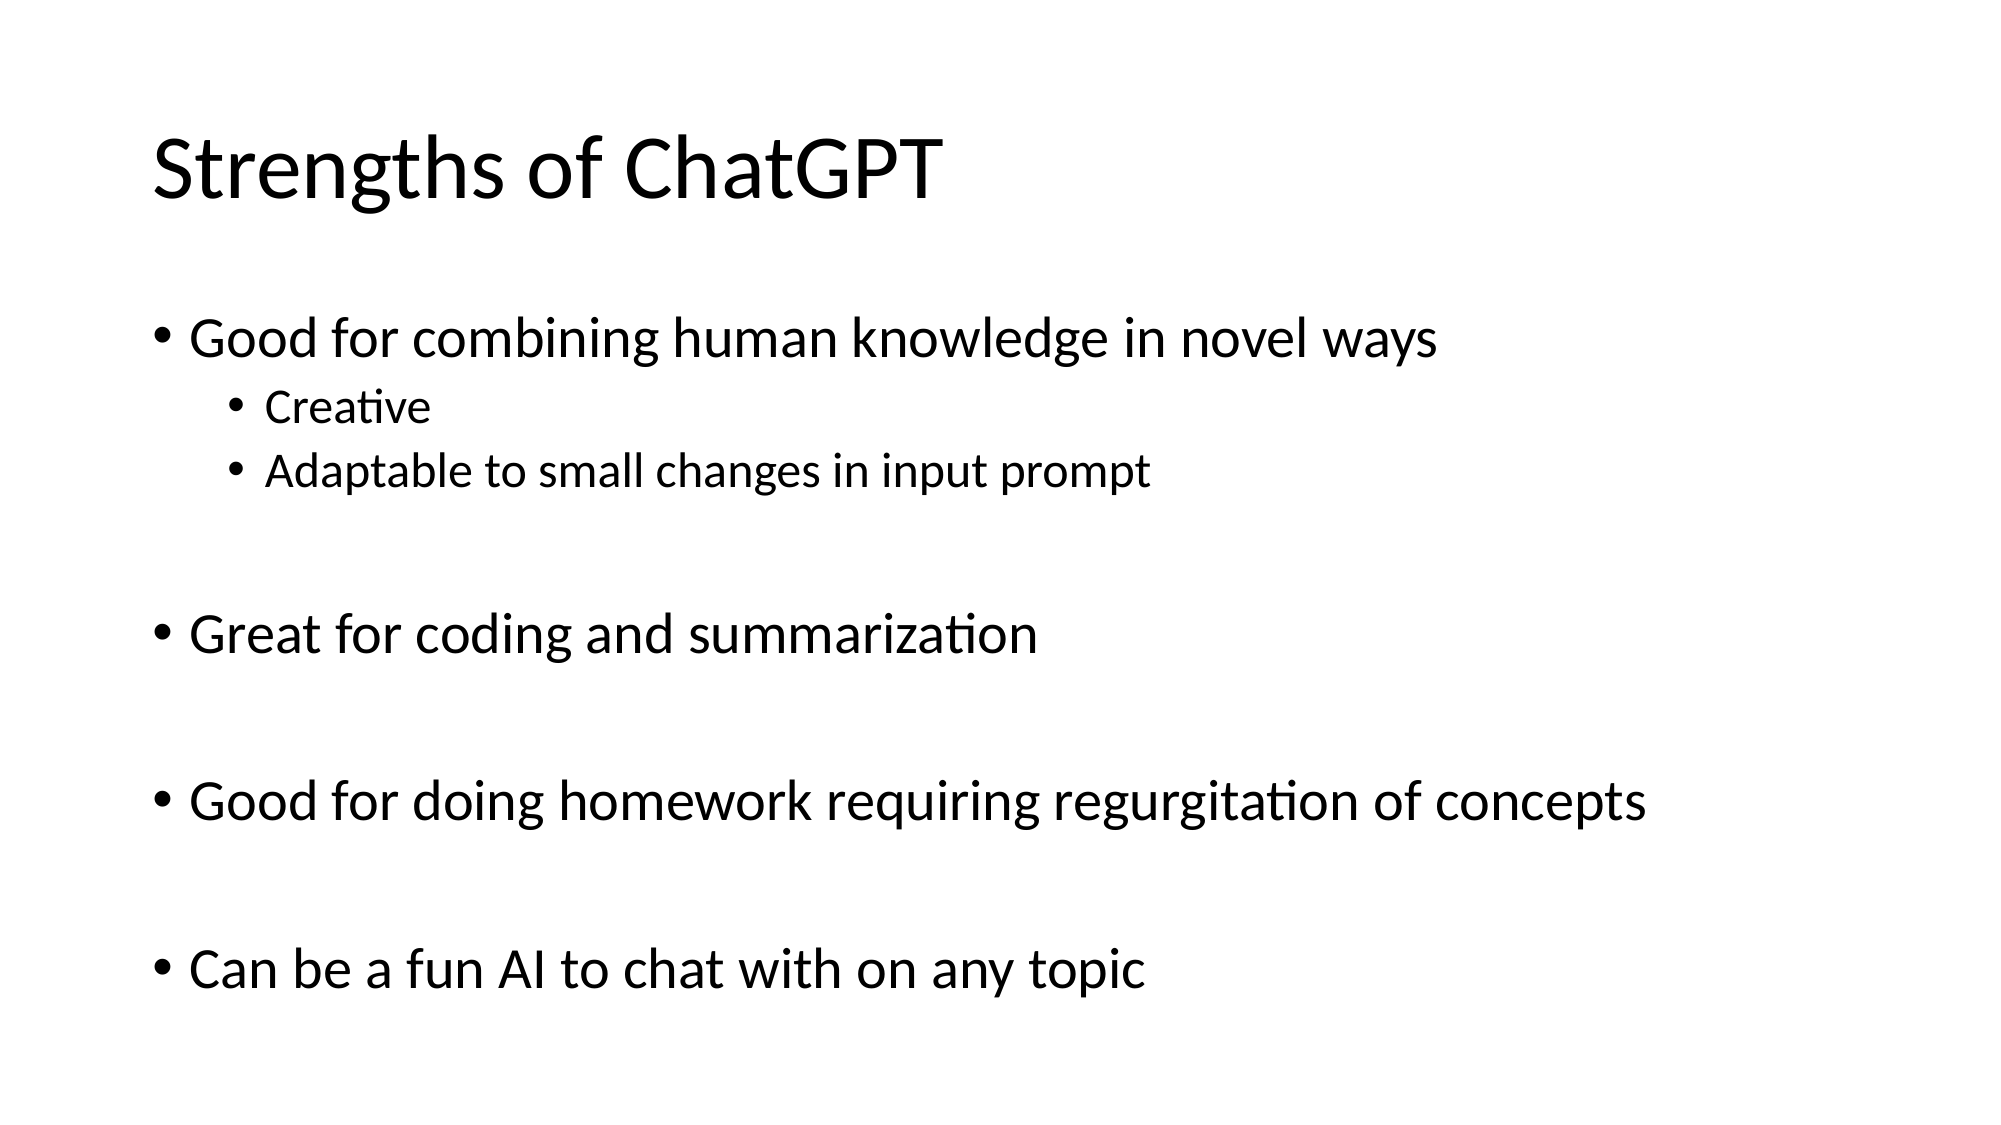

# Strengths of ChatGPT
Good for combining human knowledge in novel ways
Creative
Adaptable to small changes in input prompt

Great for coding and summarization

Good for doing homework requiring regurgitation of concepts

Can be a fun AI to chat with on any topic